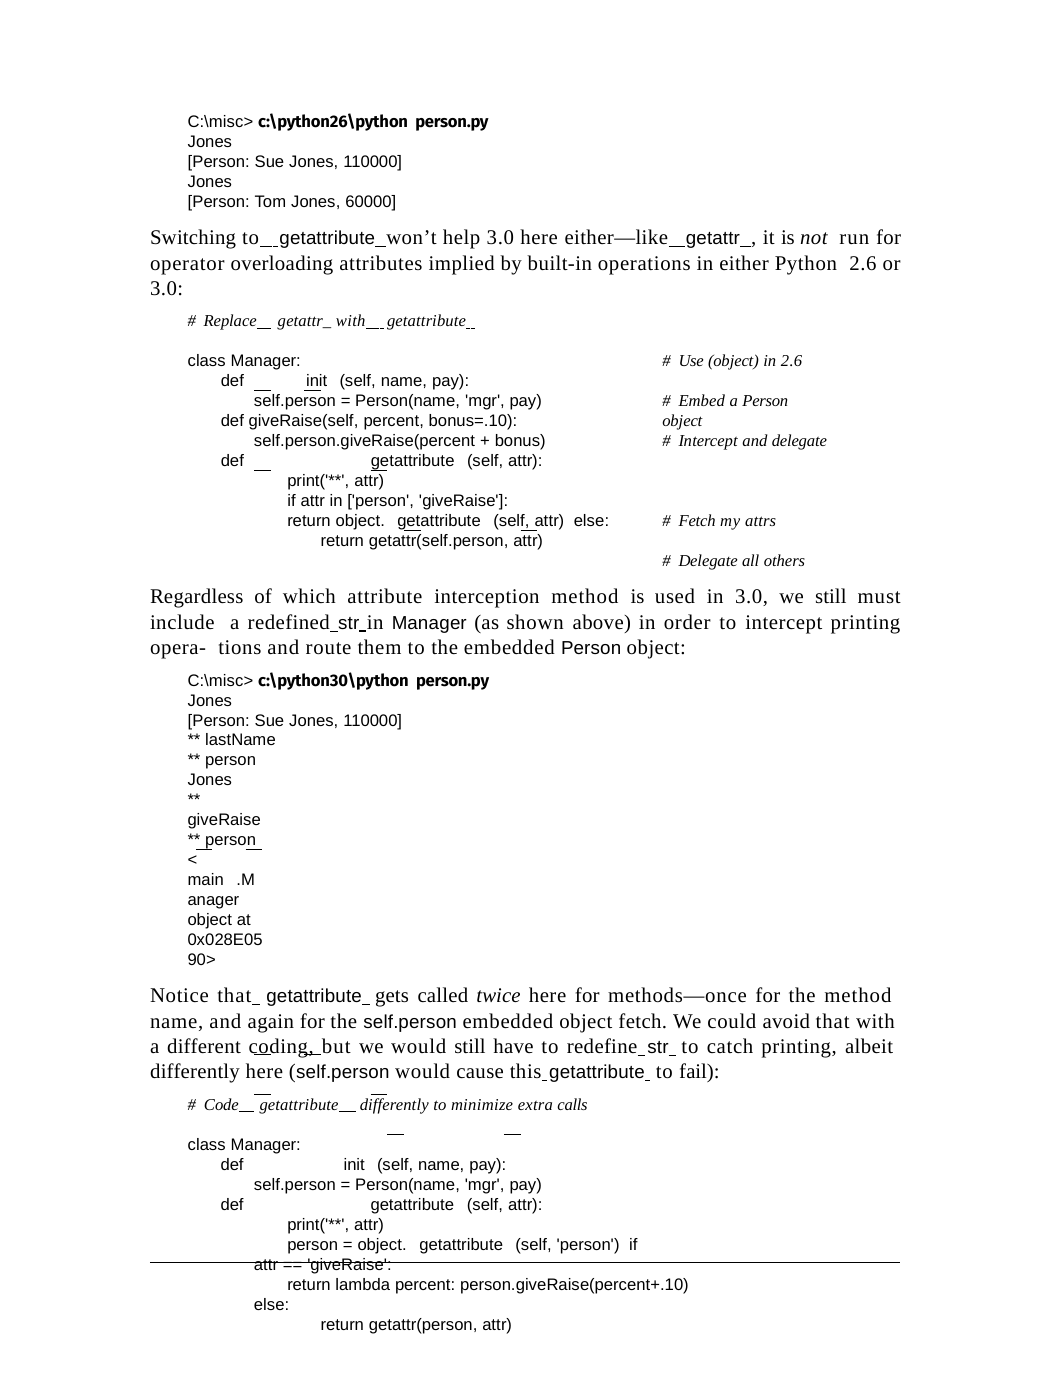

C:\misc> c:\python26\python person.py
Jones
[Person: Sue Jones, 110000]
Jones
[Person: Tom Jones, 60000]
Switching to   getattribute  won’t help 3.0 here either—like   getattr  , it is not  run for operator overloading attributes implied by built-in operations in either Python  2.6 or 3.0:
# Replace  getattr_ with    getattribute
class Manager:
def	init (self, name, pay):
self.person = Person(name, 'mgr', pay)  def giveRaise(self, percent, bonus=.10):
self.person.giveRaise(percent + bonus)  def	getattribute (self, attr):
print('**', attr)
if attr in ['person', 'giveRaise']:
return object. getattribute (self, attr)  else:
return getattr(self.person, attr)
# Use (object) in 2.6
# Embed a Person object

# Intercept and delegate

# Fetch my attrs

# Delegate all others
Regardless of which attribute interception method is used in 3.0, we still must include  a redefined str in Manager (as shown above) in order to intercept printing opera-  tions and route them to the embedded Person object:
C:\misc> c:\python30\python person.py
Jones
[Person: Sue Jones, 110000]
** lastName
** person  Jones
** giveRaise
** person
< main .Manager object at 0x028E0590>
Notice that getattribute gets called twice here for methods—once for the method  name, and again for the self.person embedded object fetch. We could avoid that with  a different coding, but we would still have to redefine str to catch printing, albeit  differently here (self.person would cause this getattribute to fail):
# Code  getattribute    differently to minimize extra calls

class Manager:
def	init (self, name, pay):
self.person = Person(name, 'mgr', pay)  def	getattribute (self, attr):
print('**', attr)
person = object. getattribute (self, 'person')  if attr == 'giveRaise':
return lambda percent: person.giveRaise(percent+.10)  else:
return getattr(person, attr)

972  |  Chapter 37:  Managed Attributes